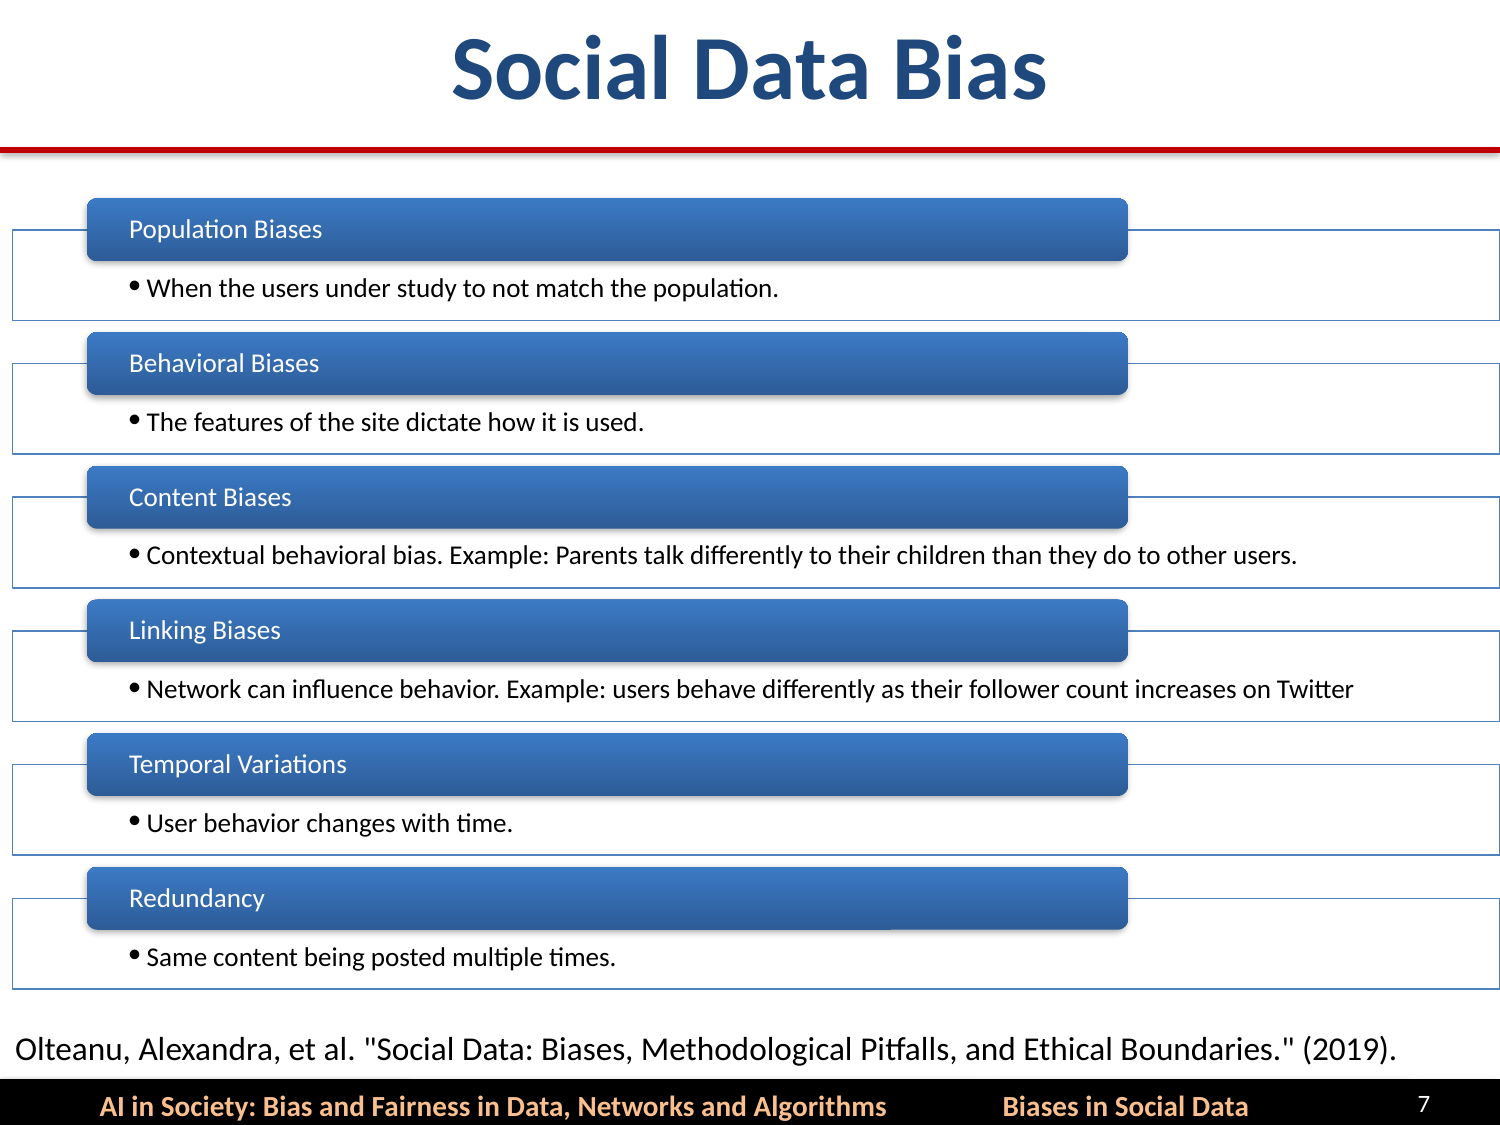

# Social Data Bias

Population Biases

When the users under study to not match the population.

Behavioral Biases

The features of the site dictate how it is used.

Content Biases

Contextual behavioral bias. Example: Parents talk differently to their children than they do to other users.

Linking Biases

Network can influence behavior. Example: users behave differently as their follower count increases on Twitter

Temporal Variations

User behavior changes with time.

Redundancy

Same content being posted multiple times.
Olteanu, Alexandra, et al. "Social Data: Biases, Methodological Pitfalls, and Ethical Boundaries." (2019).